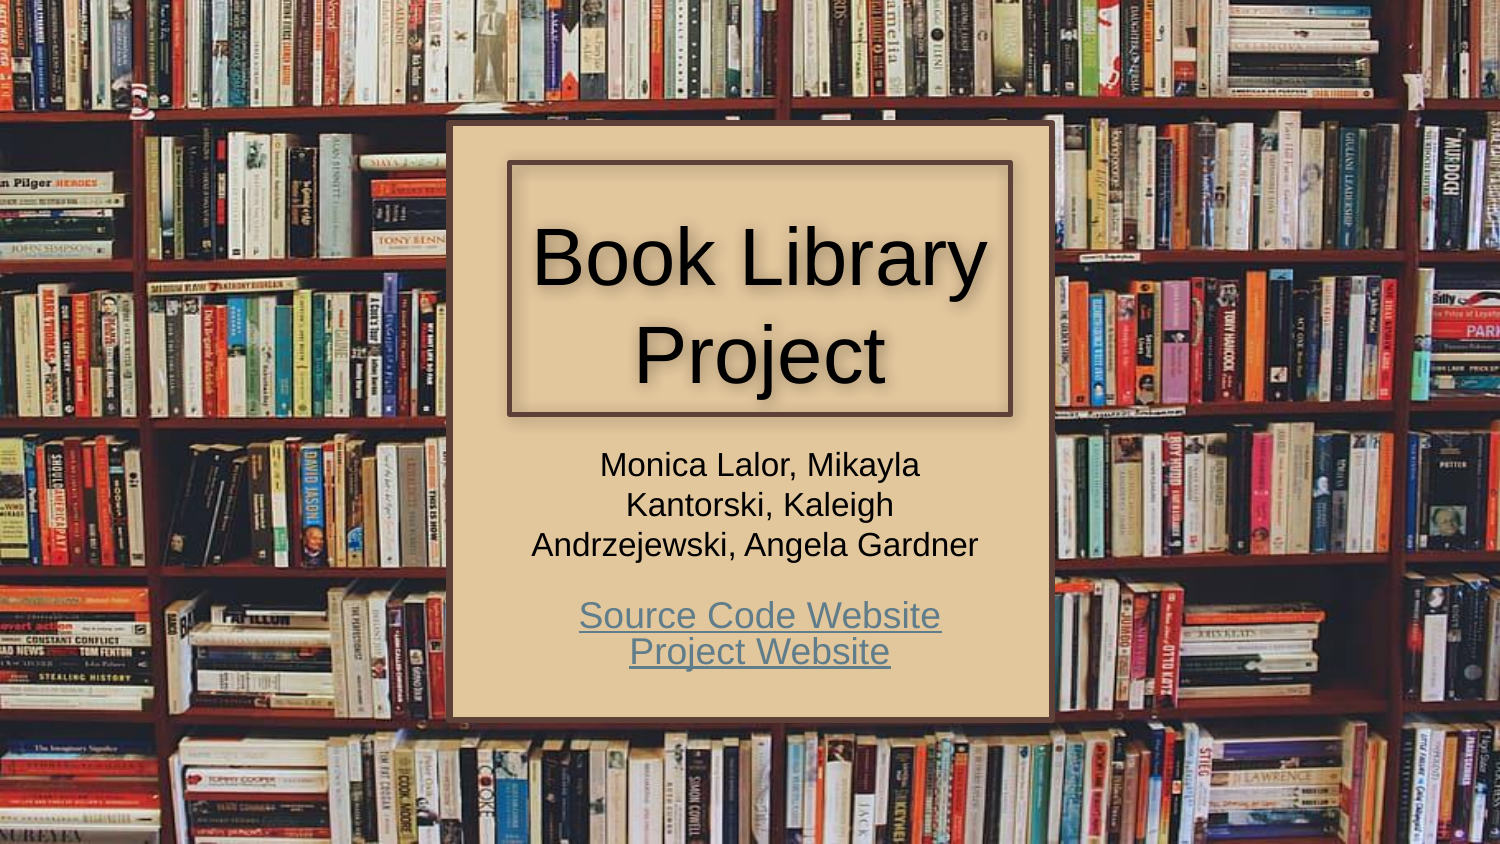

# Book Library Project
Monica Lalor, Mikayla Kantorski, Kaleigh Andrzejewski, Angela Gardner
Source Code Website
Project Website